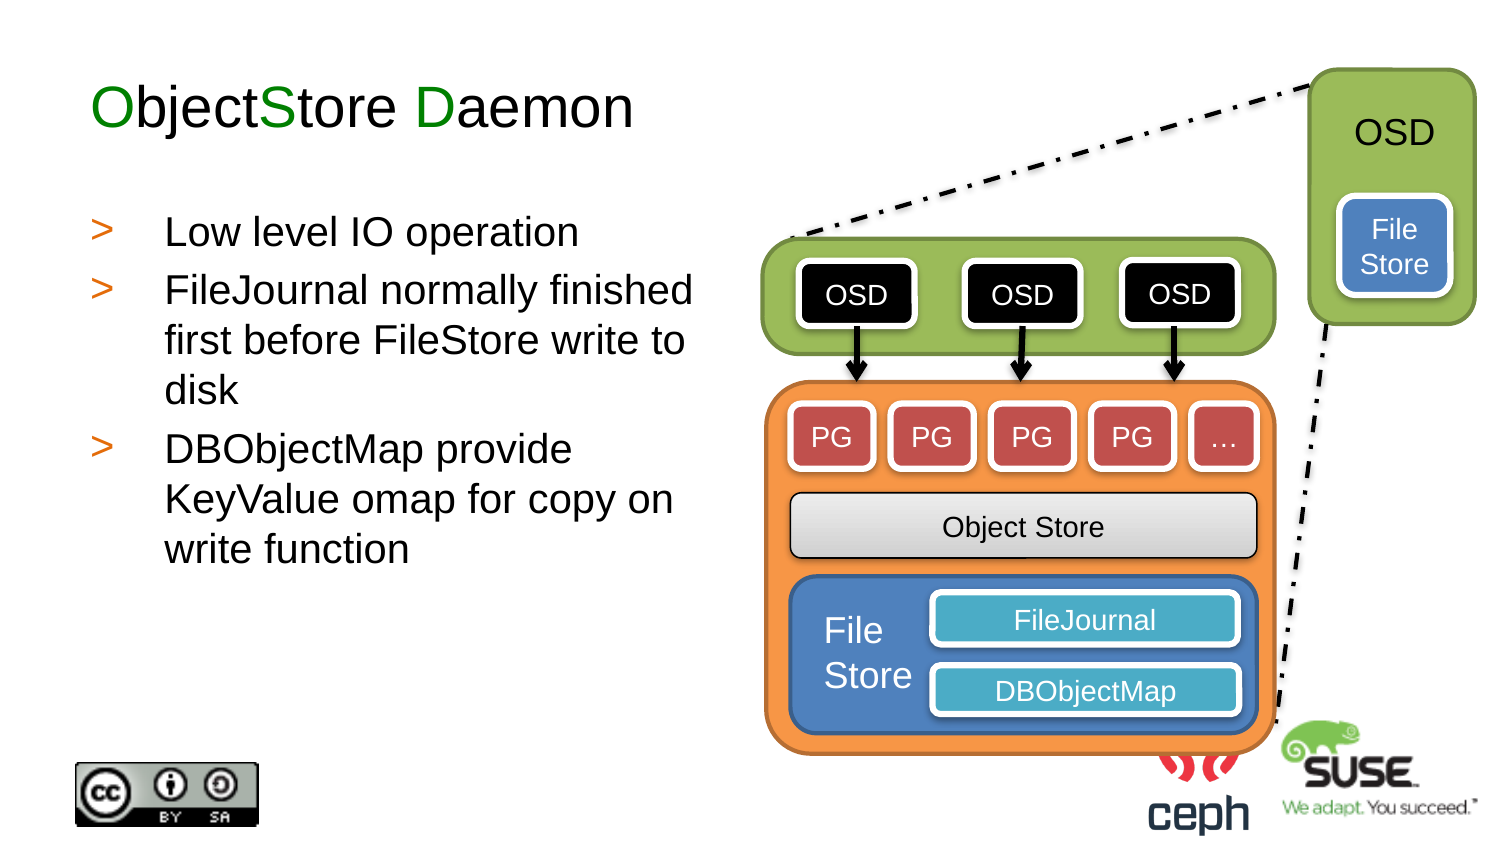

# ObjectStore Daemon

OSD
File
Store

OSD
OSD
OSD

PG
PG
PG
PG
…
Object Store

FileJournal
File
Store
DBObjectMap
Low level IO operation
FileJournal normally finished first before FileStore write to disk
DBObjectMap provide KeyValue omap for copy on write function